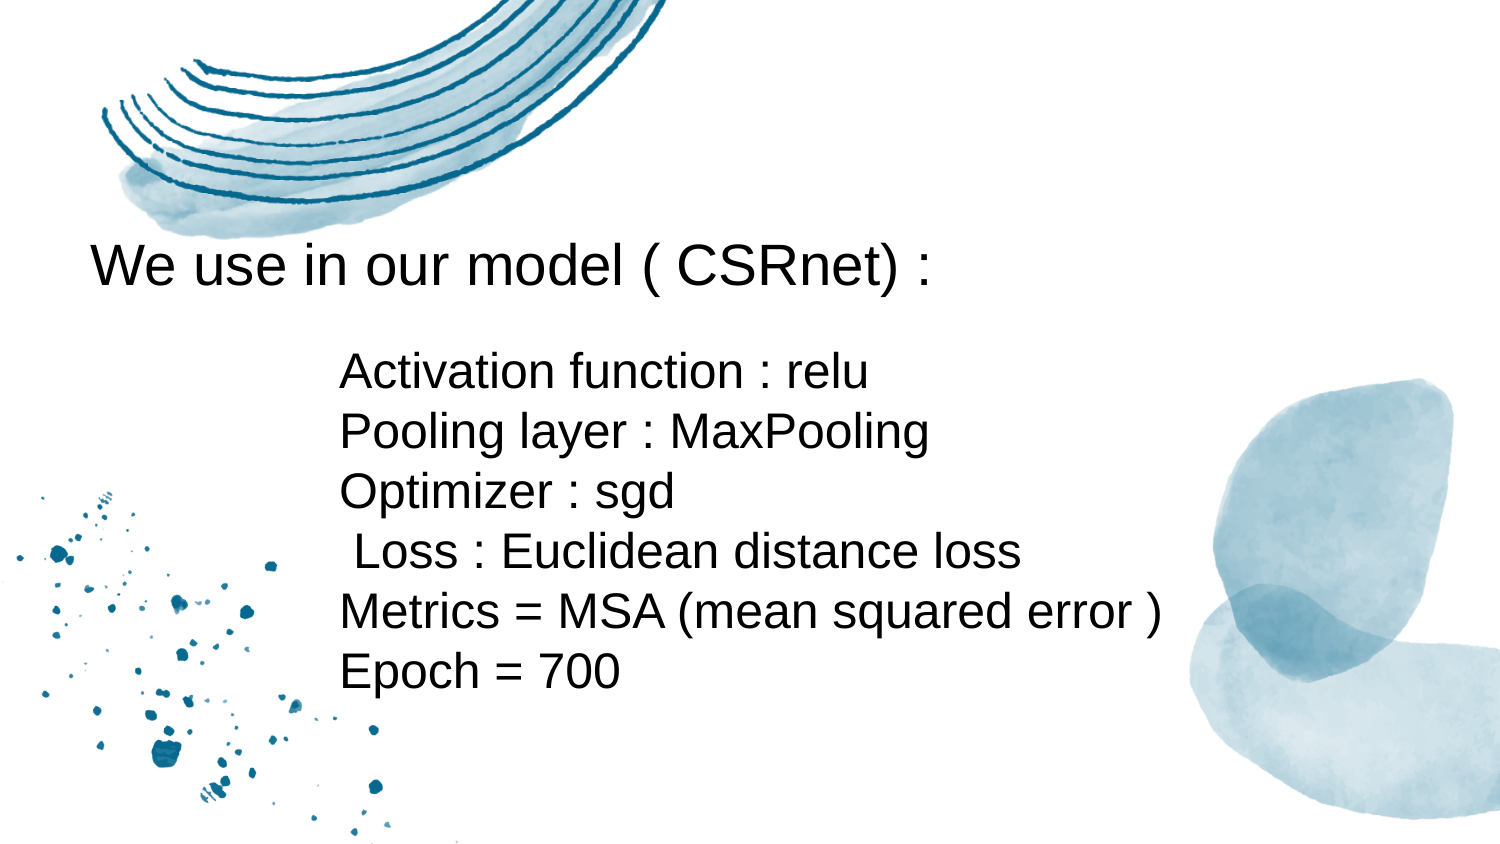

We use in our model ( CSRnet) :

Activation function : relu
Pooling layer : MaxPooling
Optimizer : sgd
 Loss : Euclidean distance loss
Metrics = MSA (mean squared error )
Epoch = 700